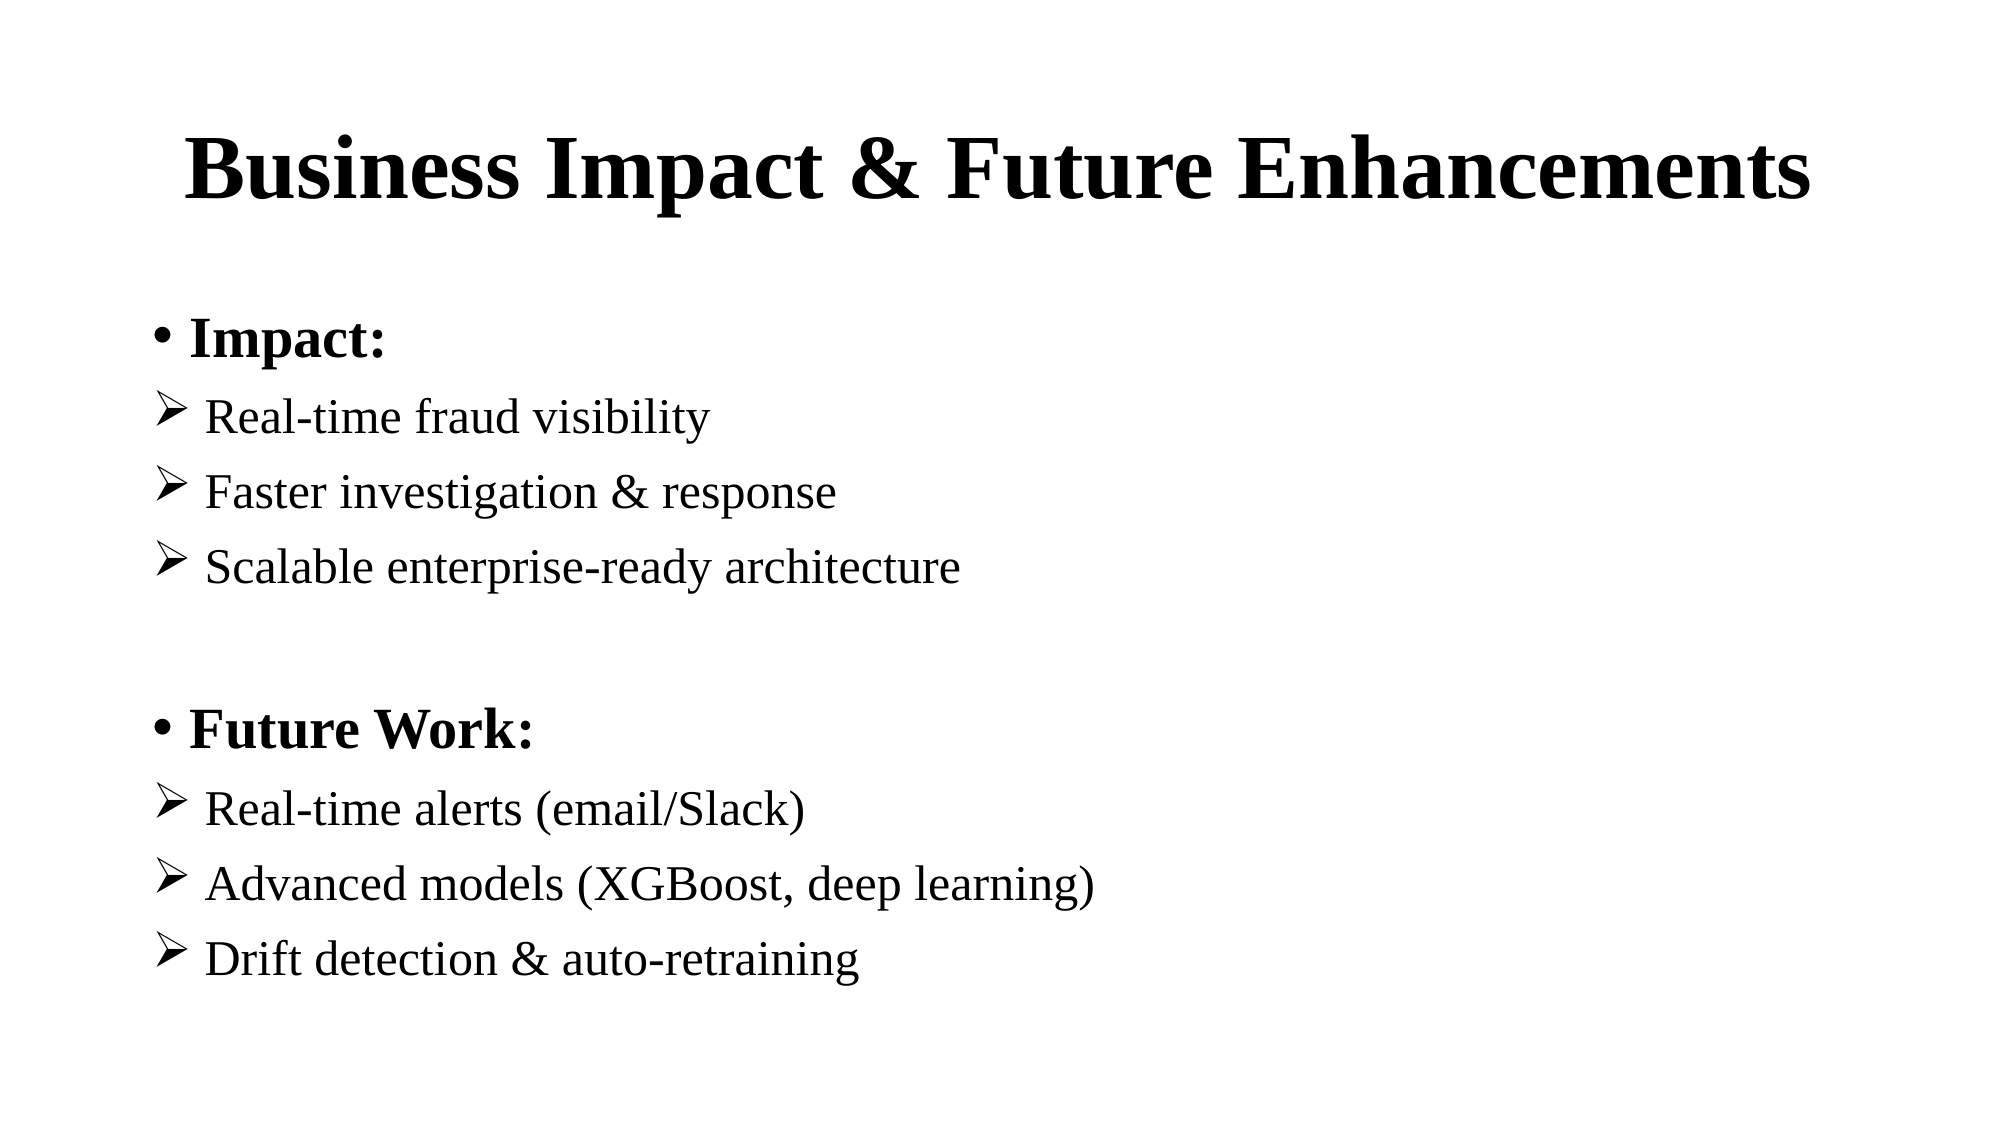

# Business Impact & Future Enhancements
Impact:
 Real-time fraud visibility
 Faster investigation & response
 Scalable enterprise-ready architecture

Future Work:
 Real-time alerts (email/Slack)
 Advanced models (XGBoost, deep learning)
 Drift detection & auto-retraining